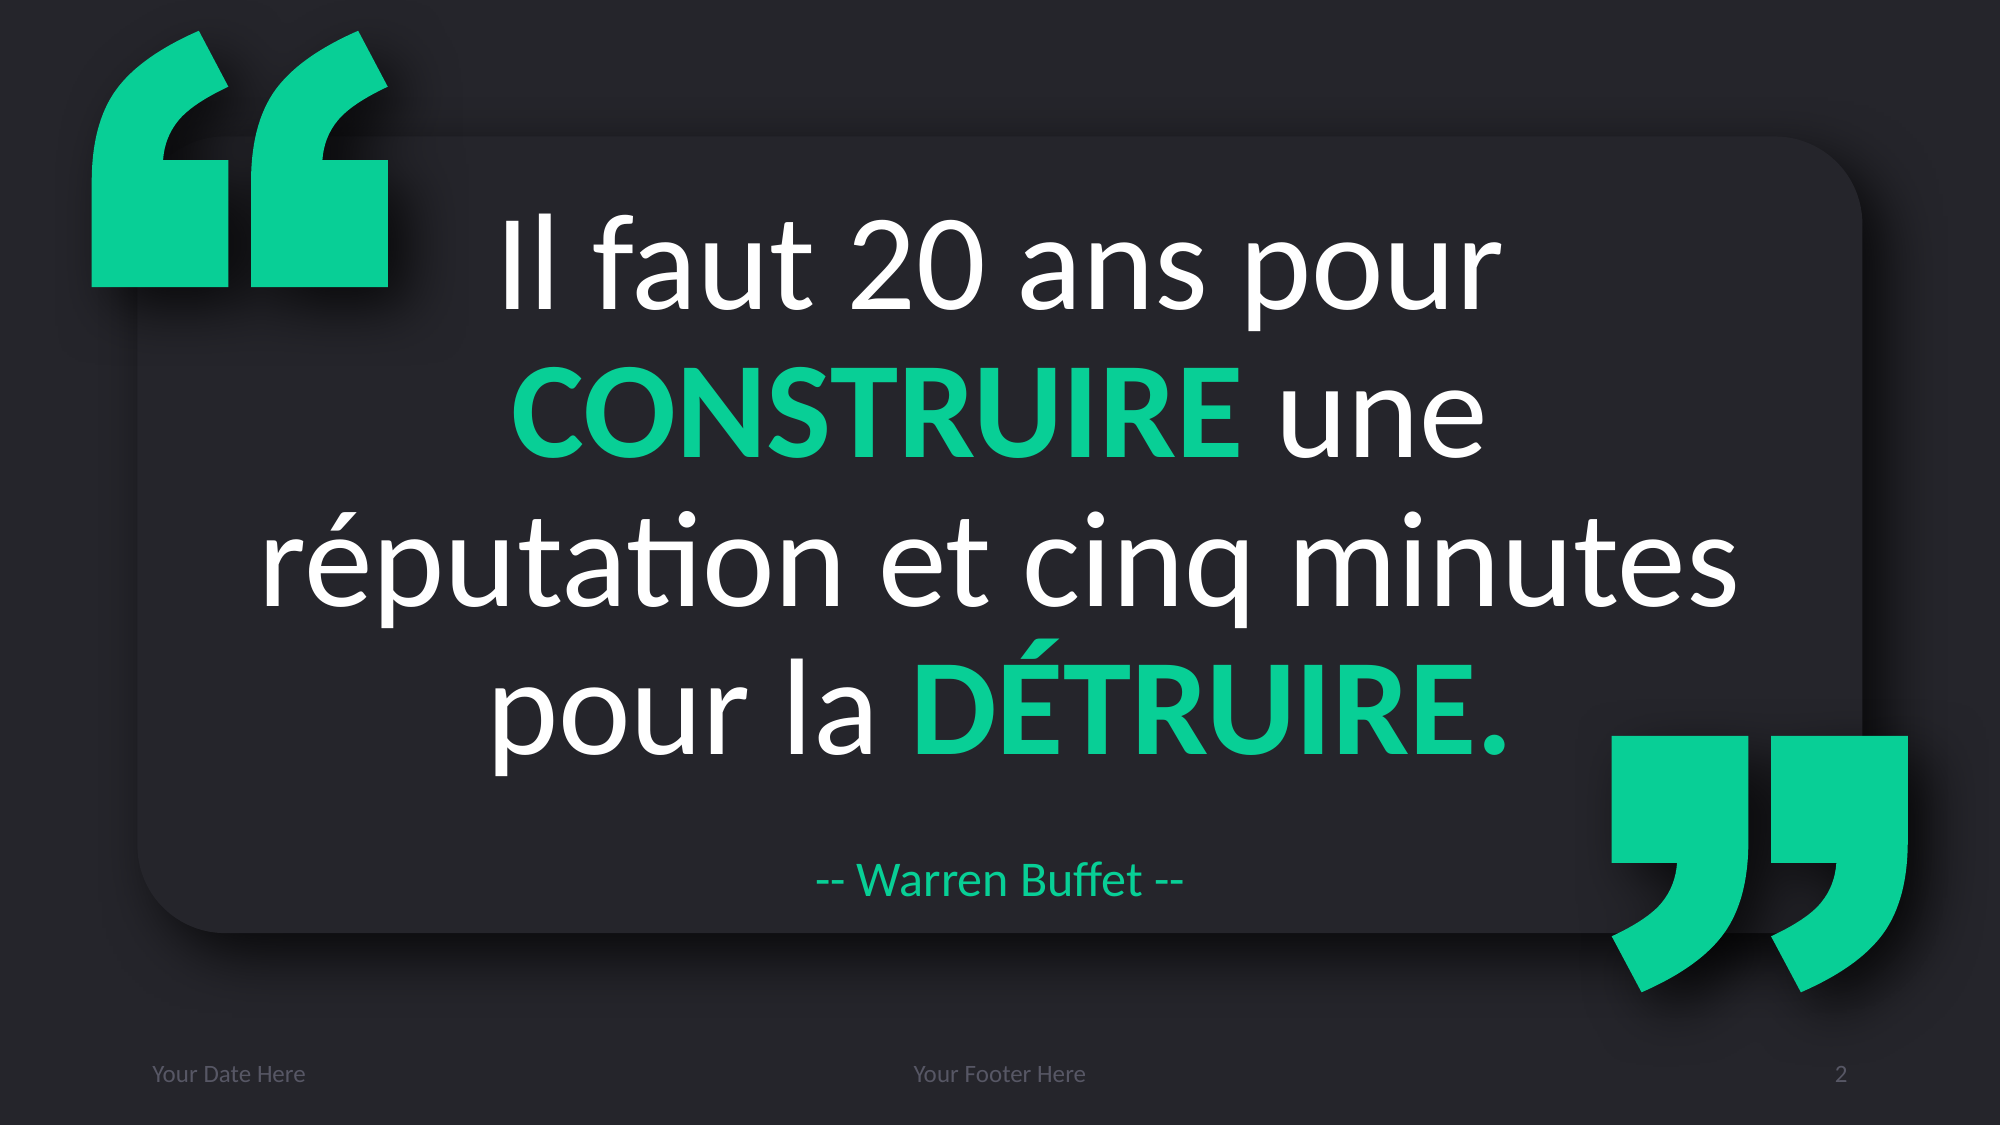

Il faut 20 ans pour construire une réputation et cinq minutes pour la Détruire.
-- Warren Buffet --
Your Date Here
Your Footer Here
2